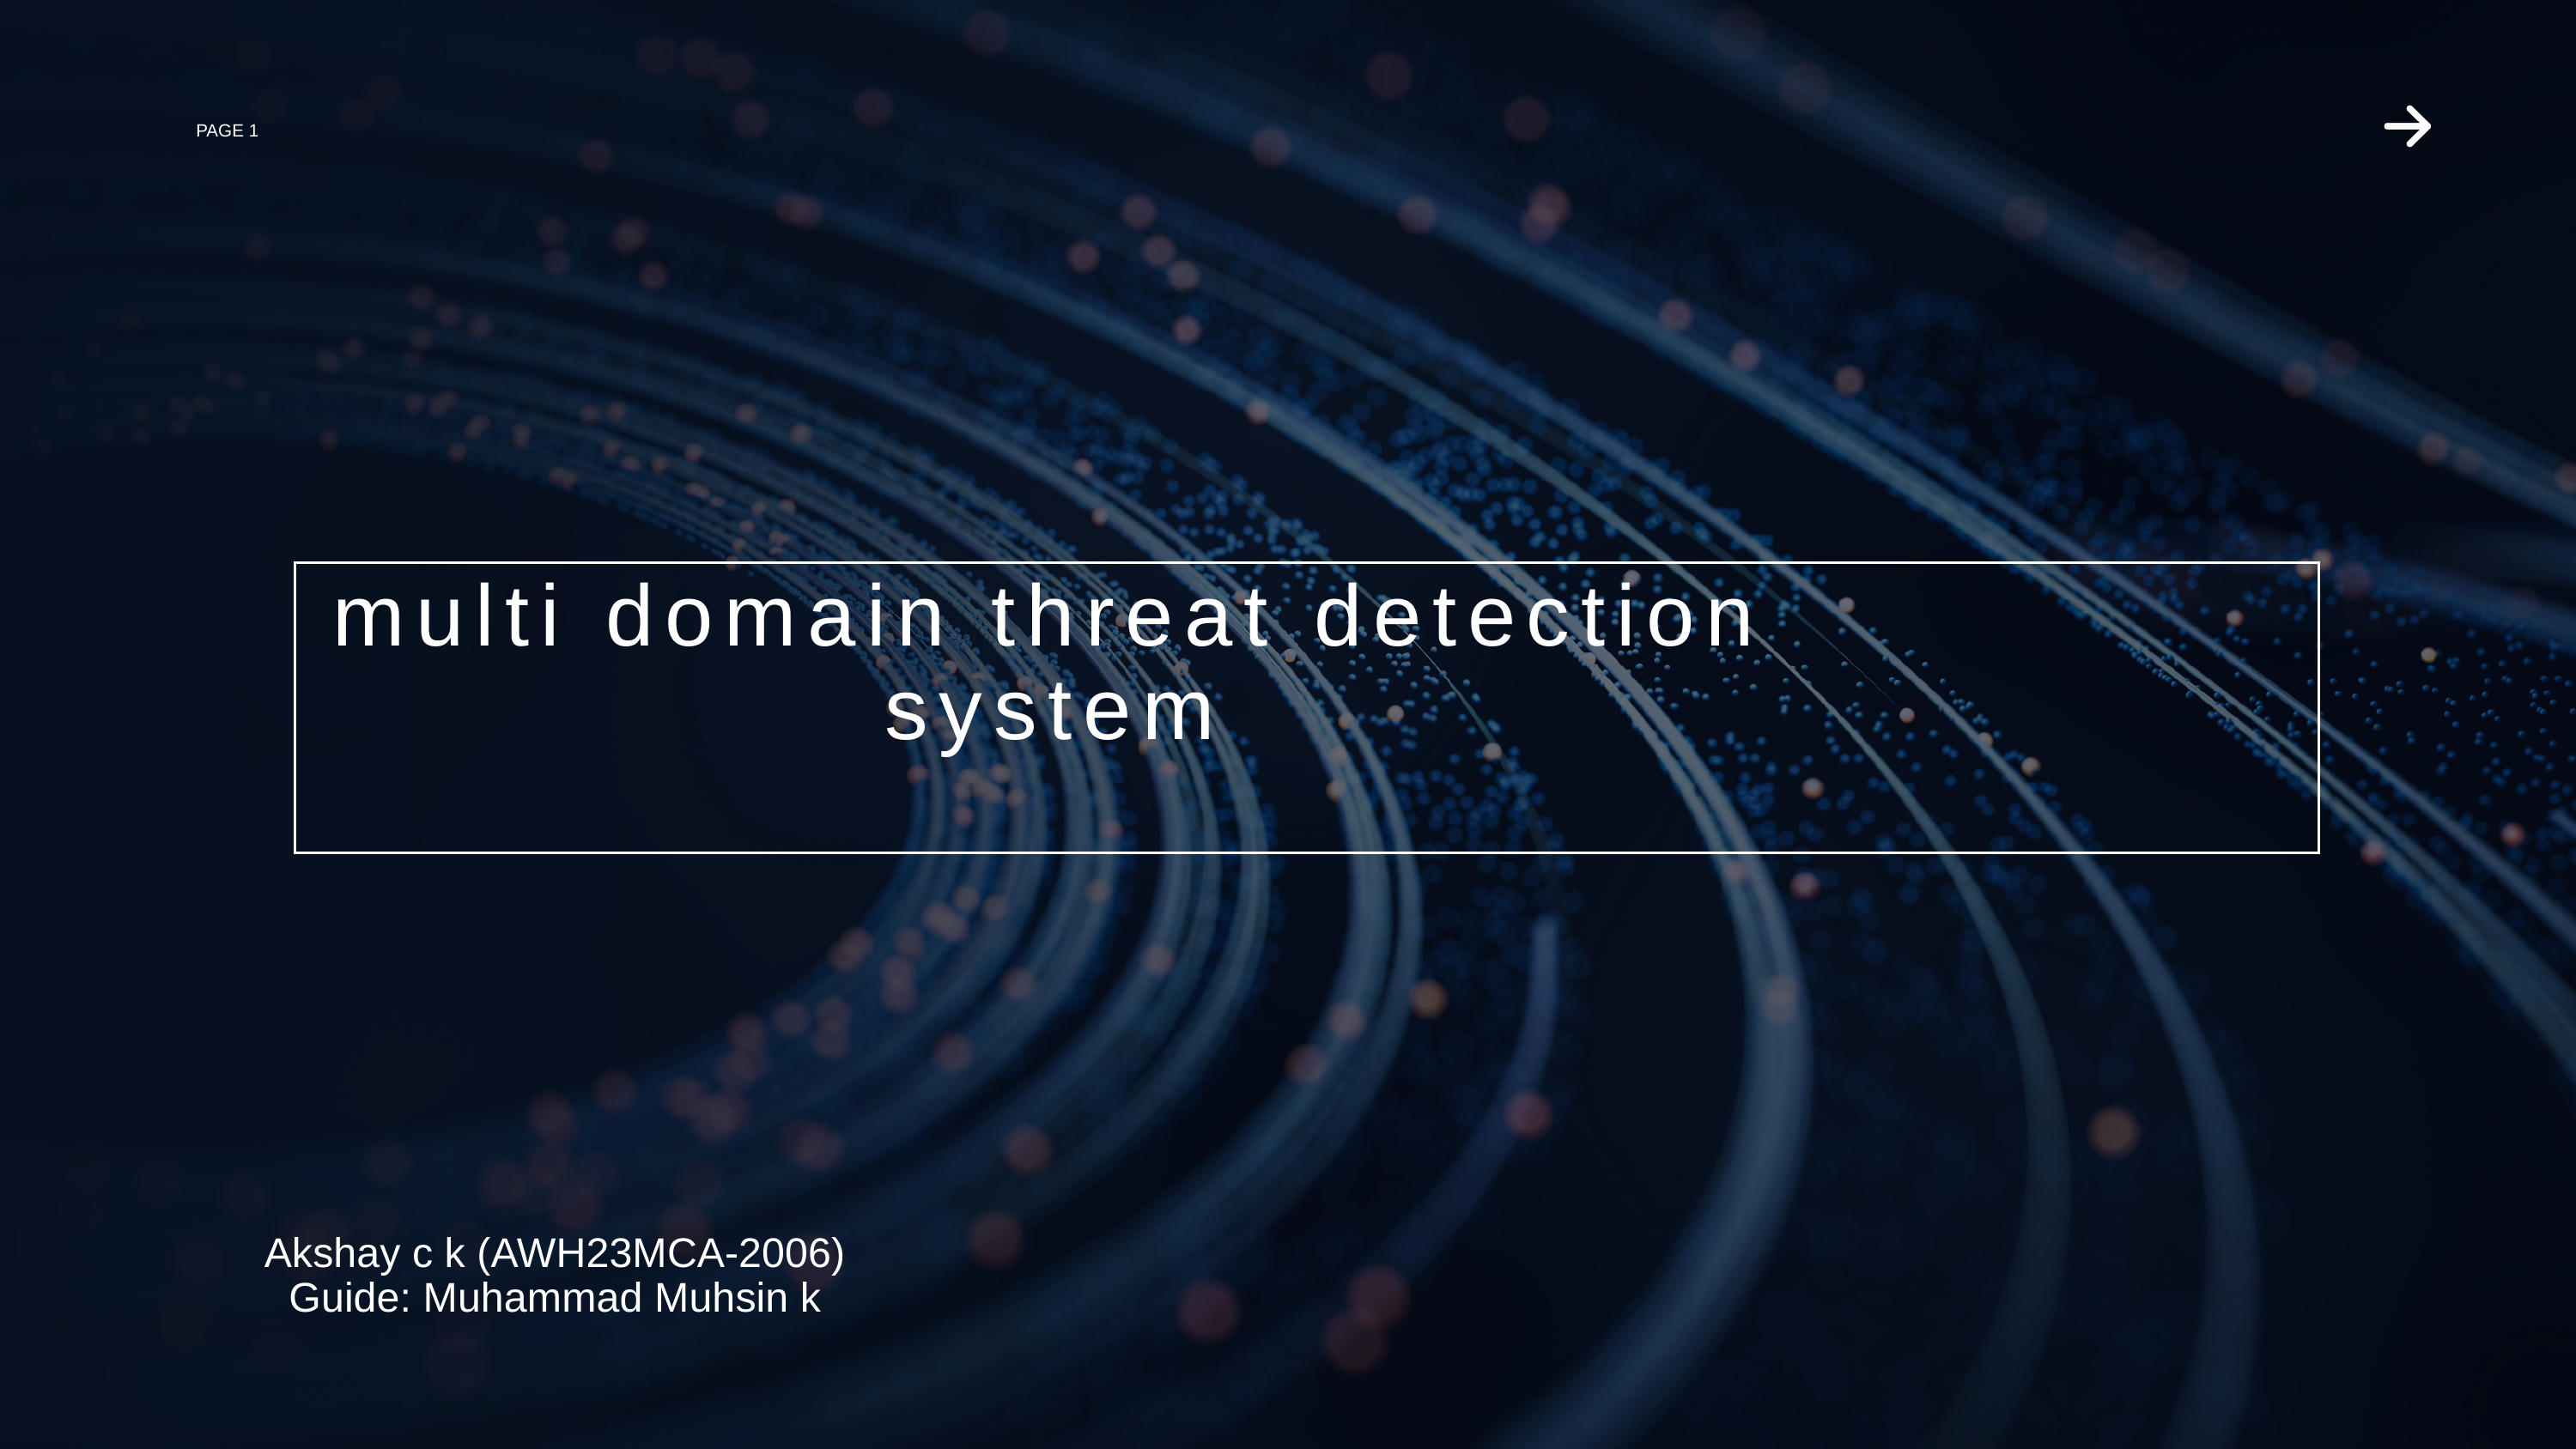

PAGE 1

multi domain threat detection system
Akshay c k (AWH23MCA-2006)
Guide: Muhammad Muhsin k